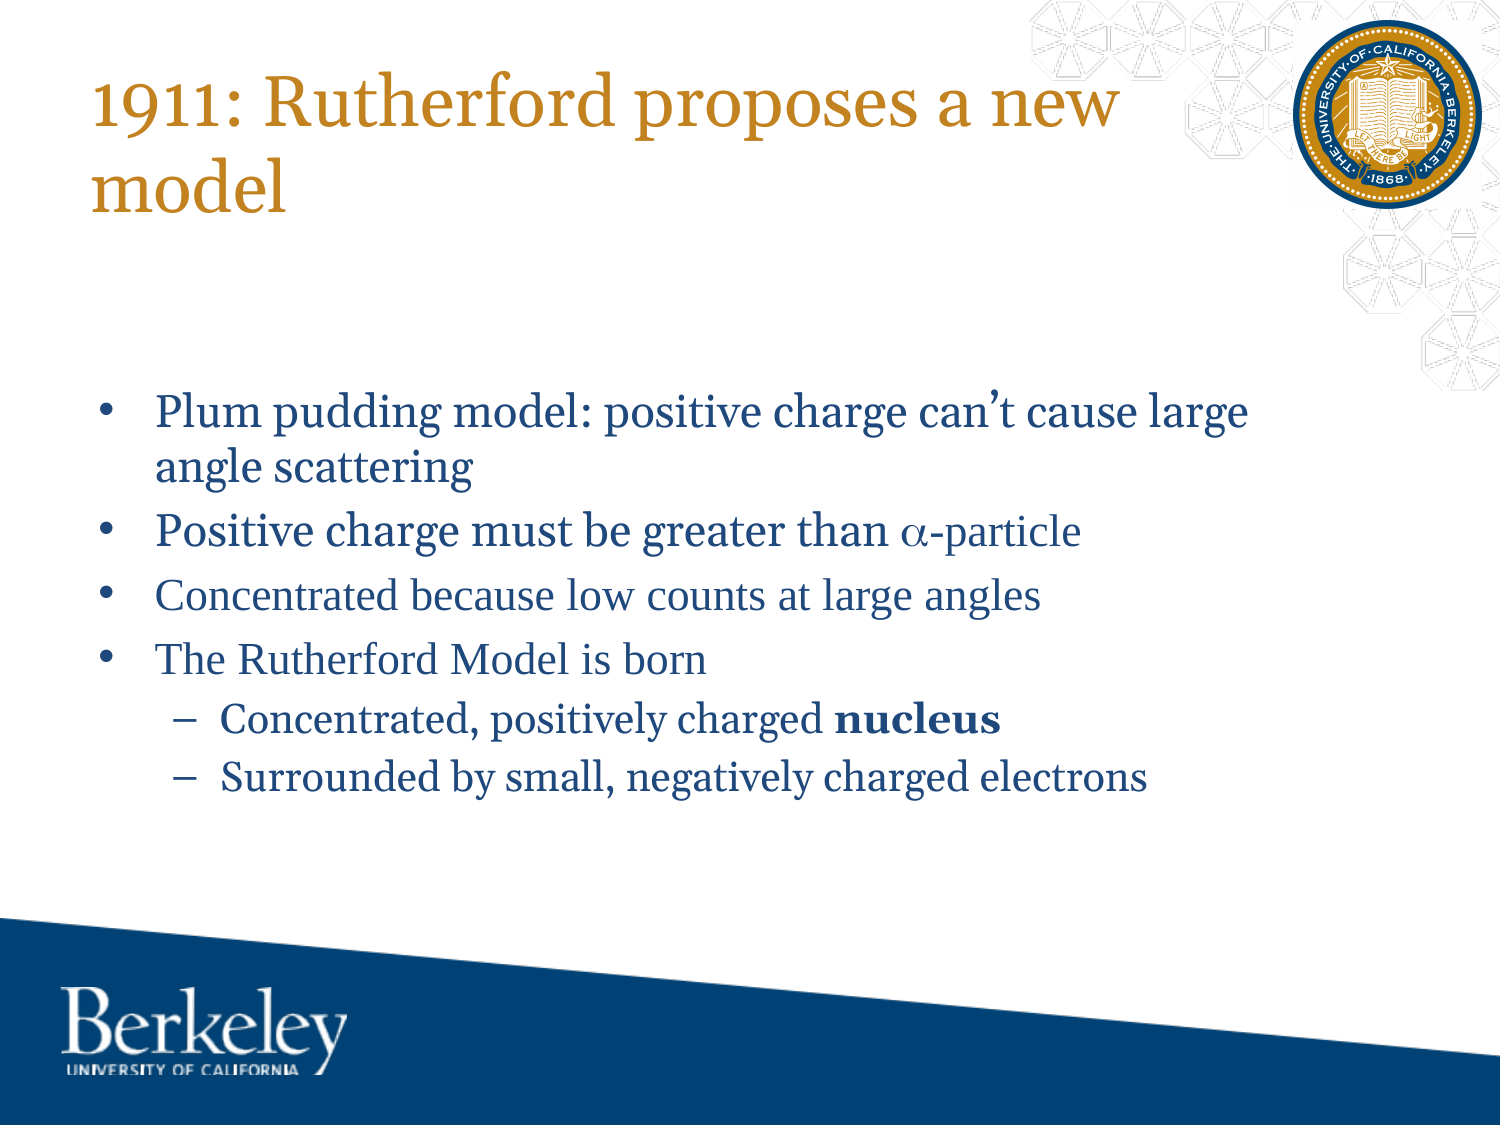

# 1911: Rutherford proposes a new model
Plum pudding model: positive charge can’t cause large angle scattering
Positive charge must be greater than α-particle
Concentrated because low counts at large angles
The Rutherford Model is born
Concentrated, positively charged nucleus
Surrounded by small, negatively charged electrons